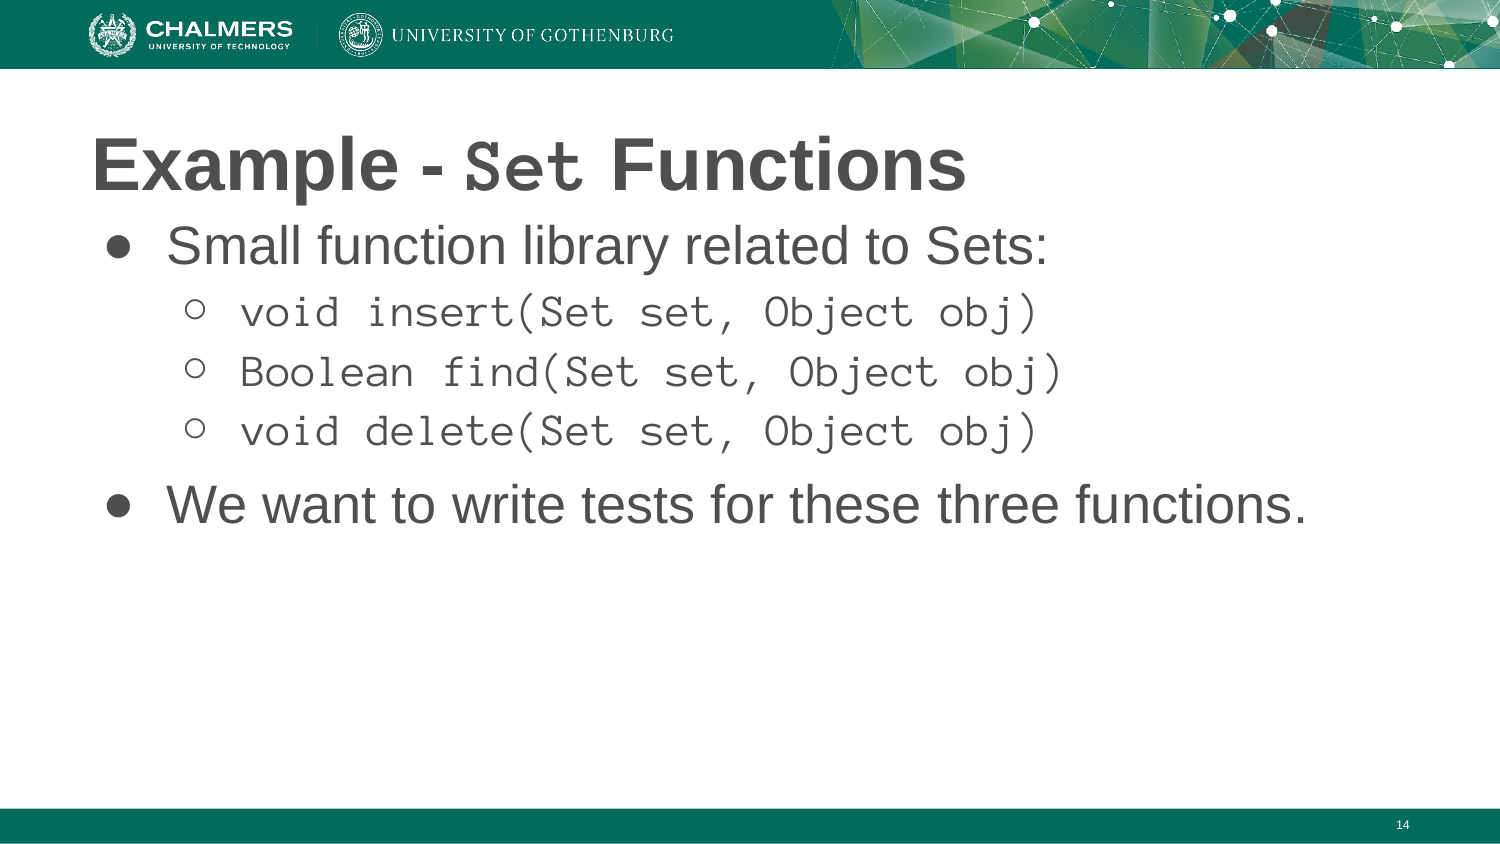

# Example - Set Functions
Small function library related to Sets:
void insert(Set set, Object obj)
Boolean find(Set set, Object obj)
void delete(Set set, Object obj)
We want to write tests for these three functions.
14